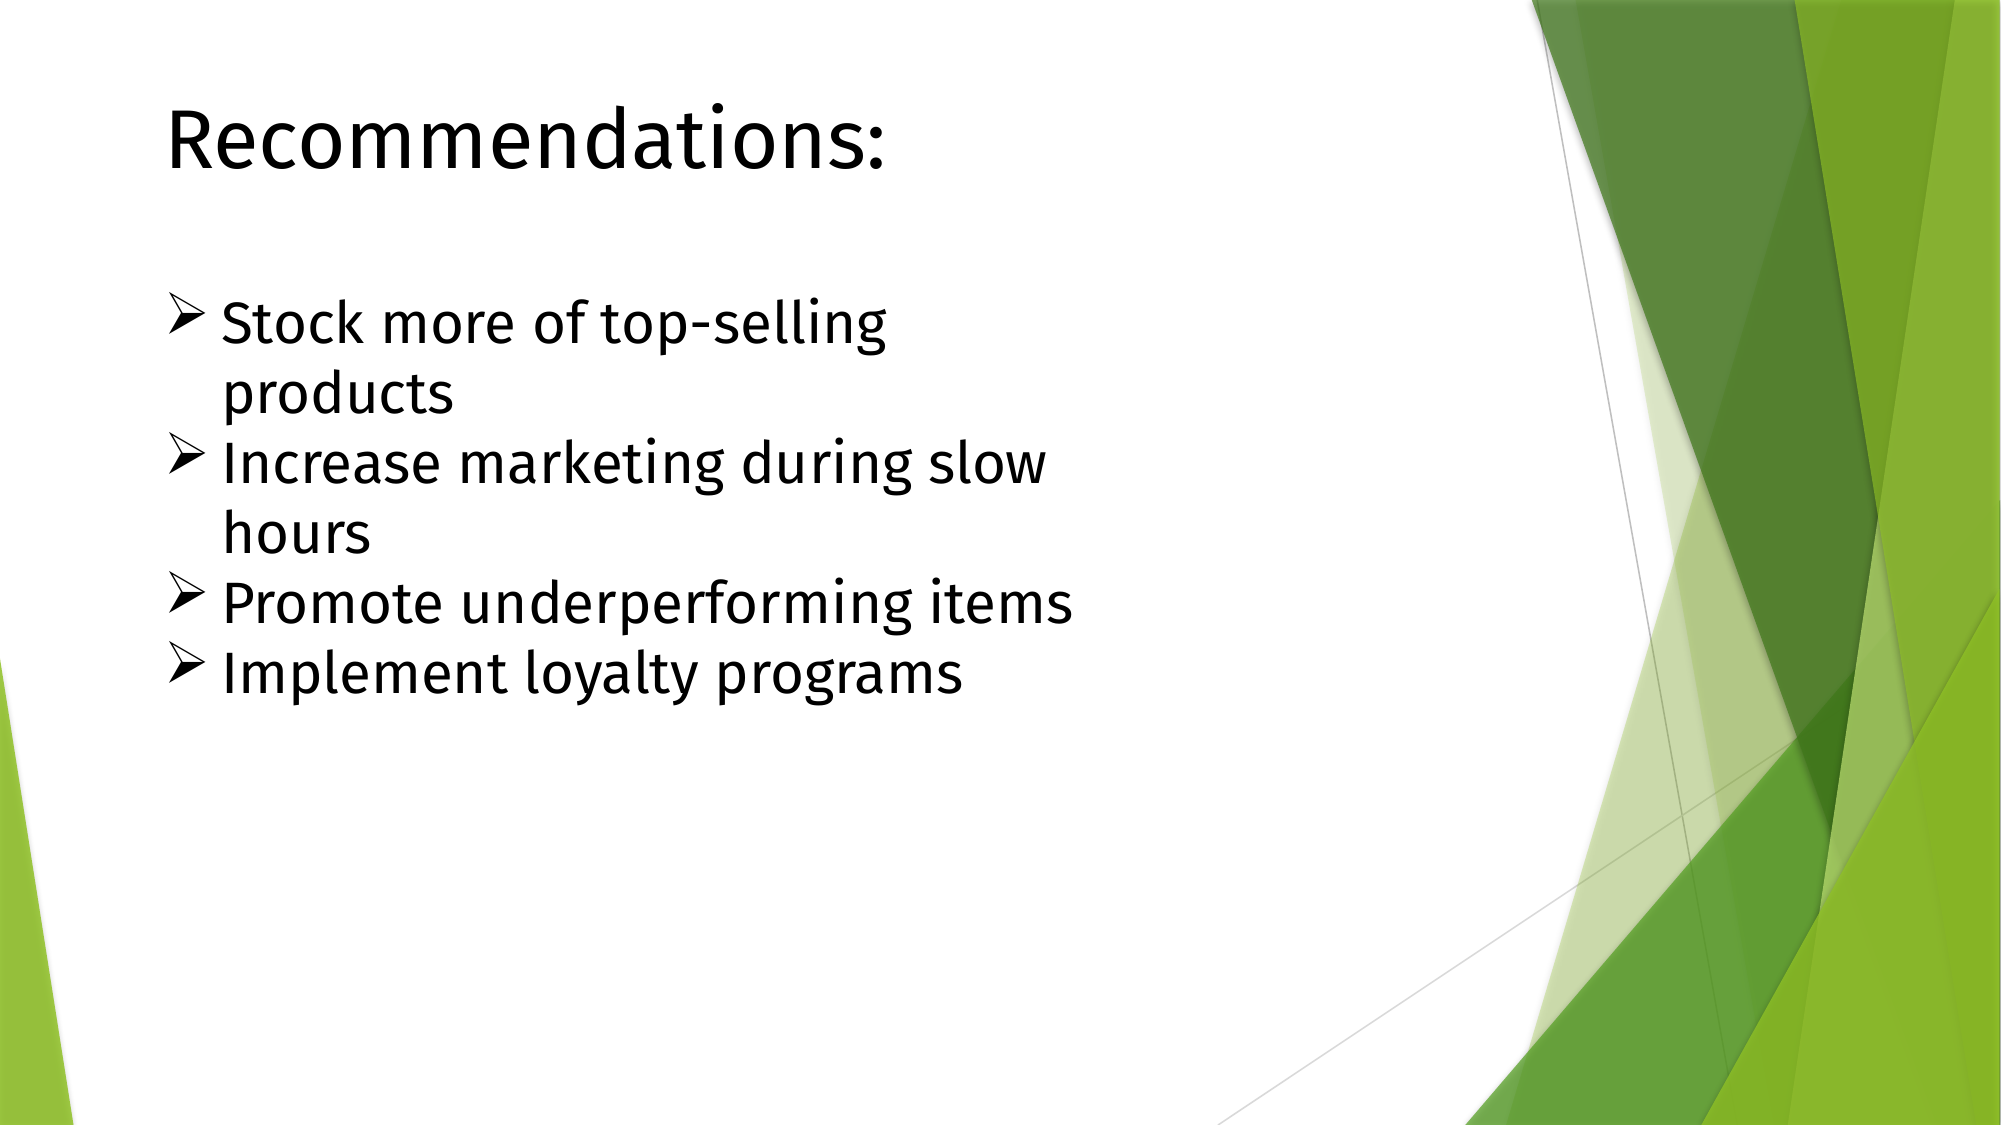

Recommendations:

Stock more of top-selling products
Increase marketing during slow hours
Promote underperforming items
Implement loyalty programs